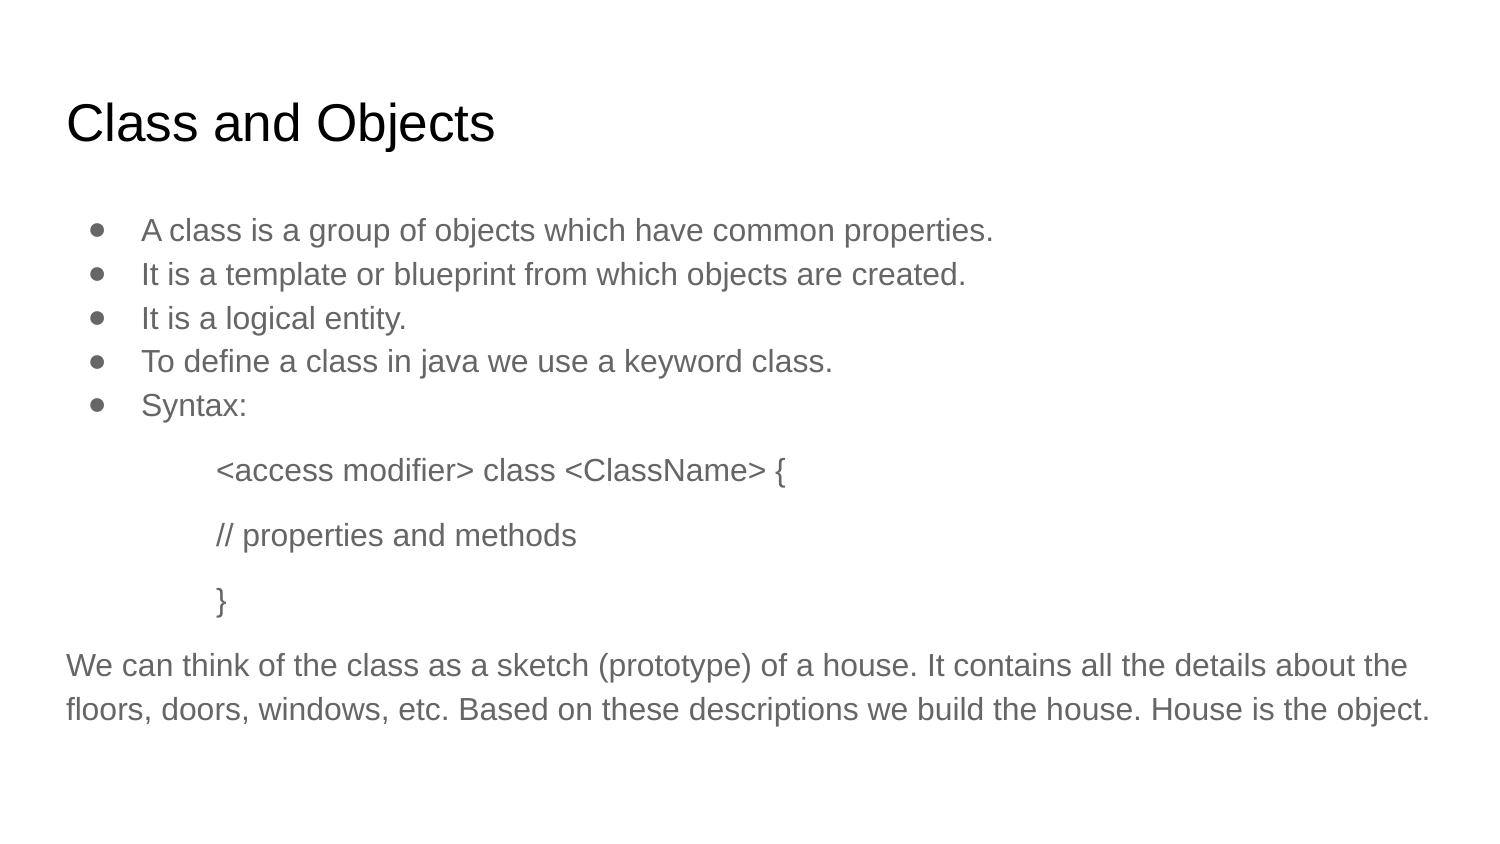

# Class and Objects
A class is a group of objects which have common properties.
It is a template or blueprint from which objects are created.
It is a logical entity.
To define a class in java we use a keyword class.
Syntax:
<access modifier> class <ClassName> {
// properties and methods
}
We can think of the class as a sketch (prototype) of a house. It contains all the details about the floors, doors, windows, etc. Based on these descriptions we build the house. House is the object.